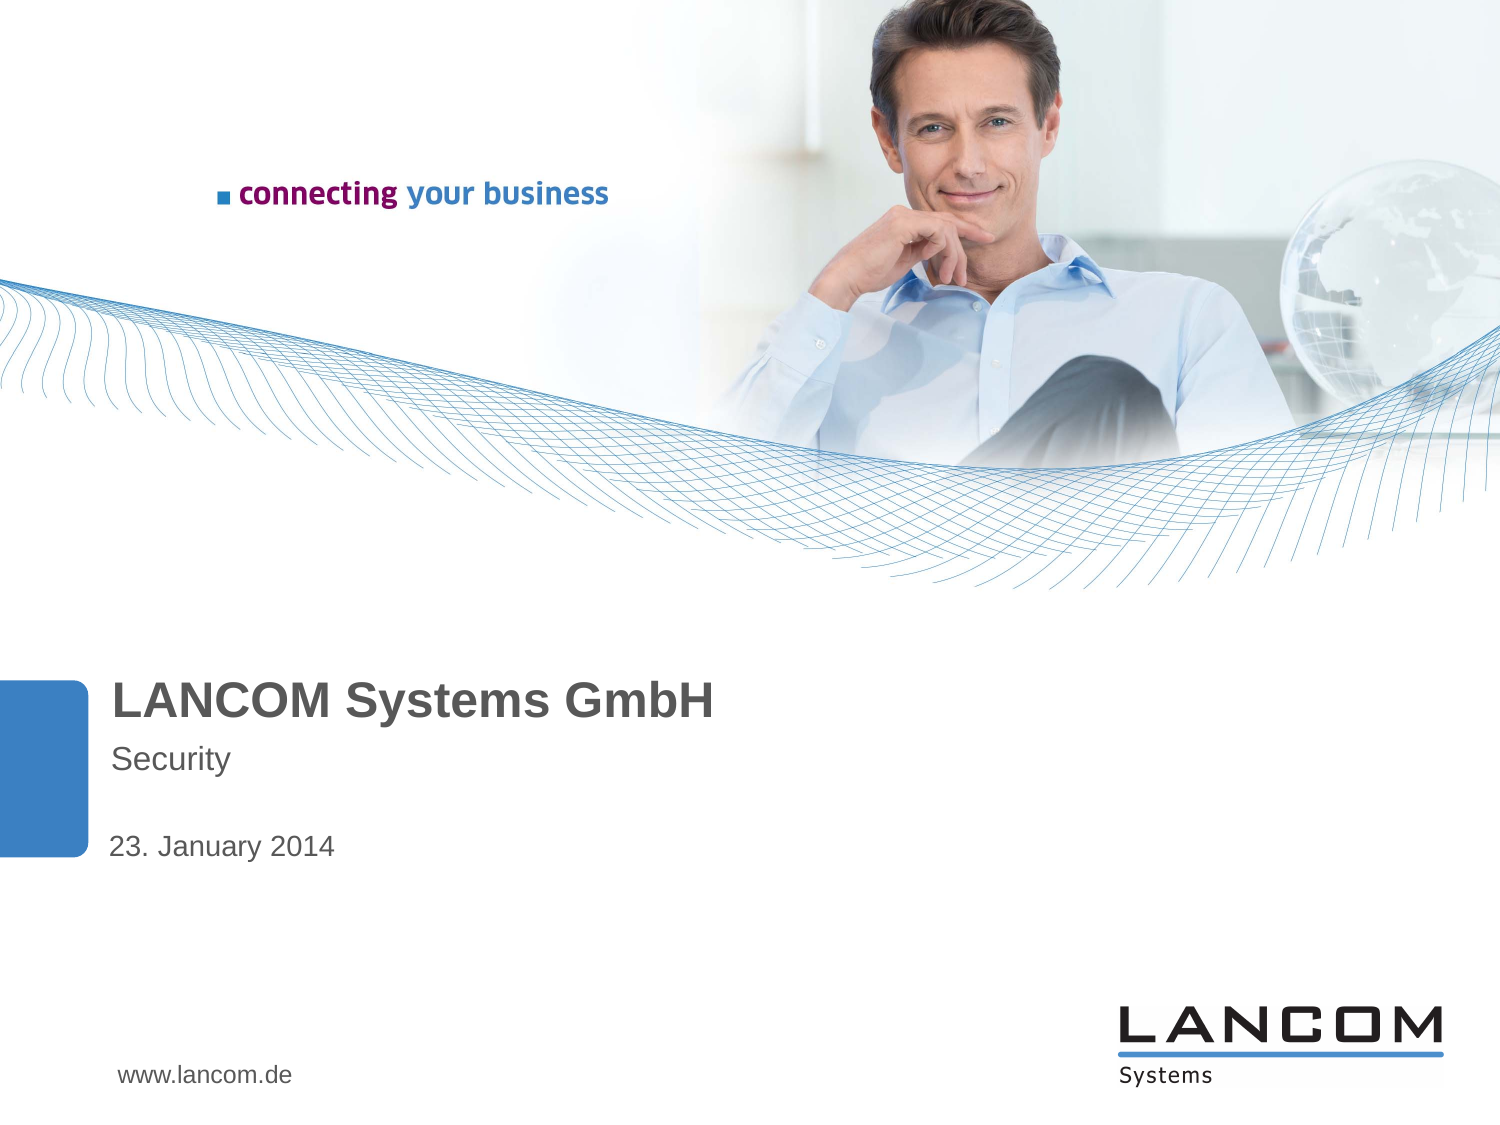

LANCOM Systems GmbH

Security
23. January 2014